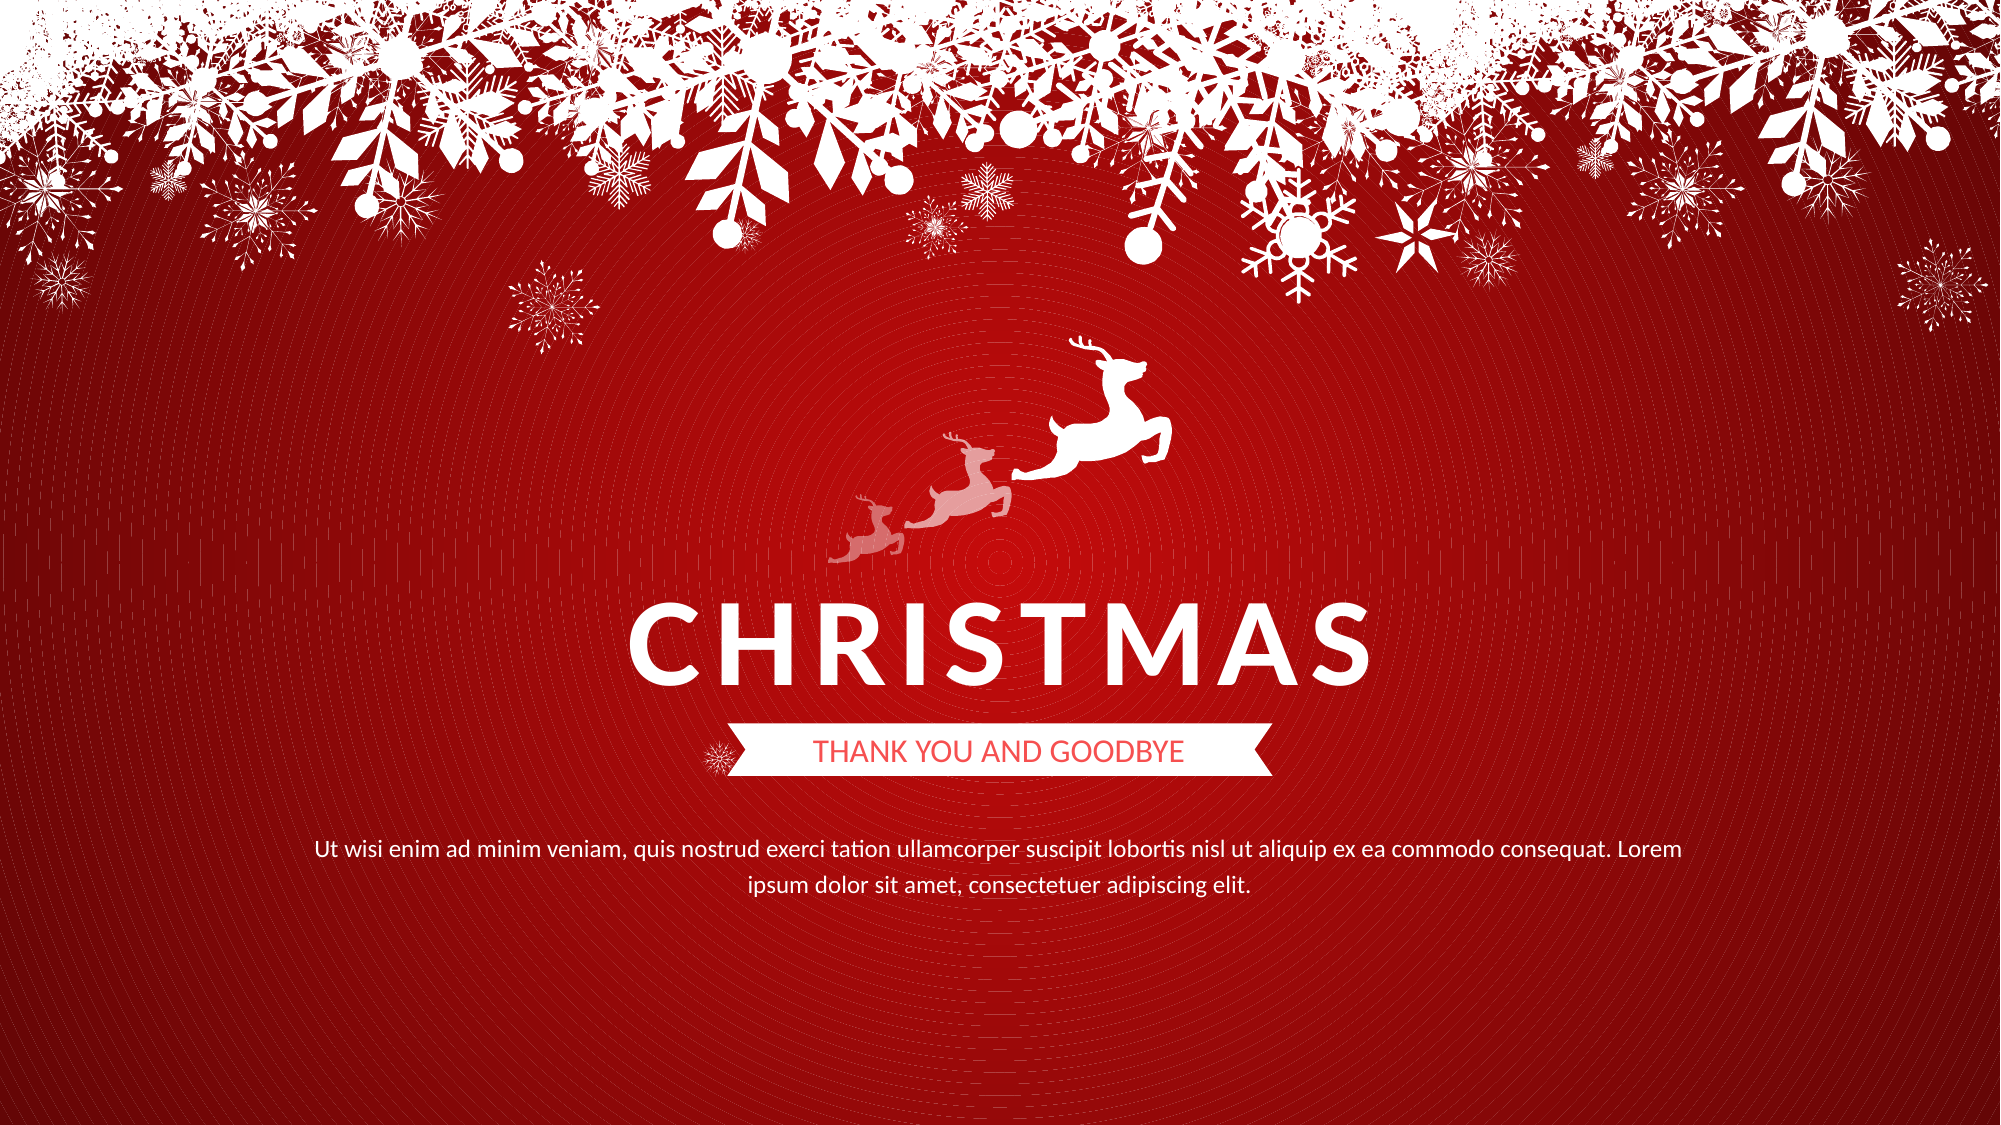

CHRISTMAS
THANK YOU AND GOODBYE

Ut wisi enim ad minim veniam, quis nostrud exerci tation ullamcorper suscipit lobortis nisl ut aliquip ex ea commodo consequat. Lorem ipsum dolor sit amet, consectetuer adipiscing elit.